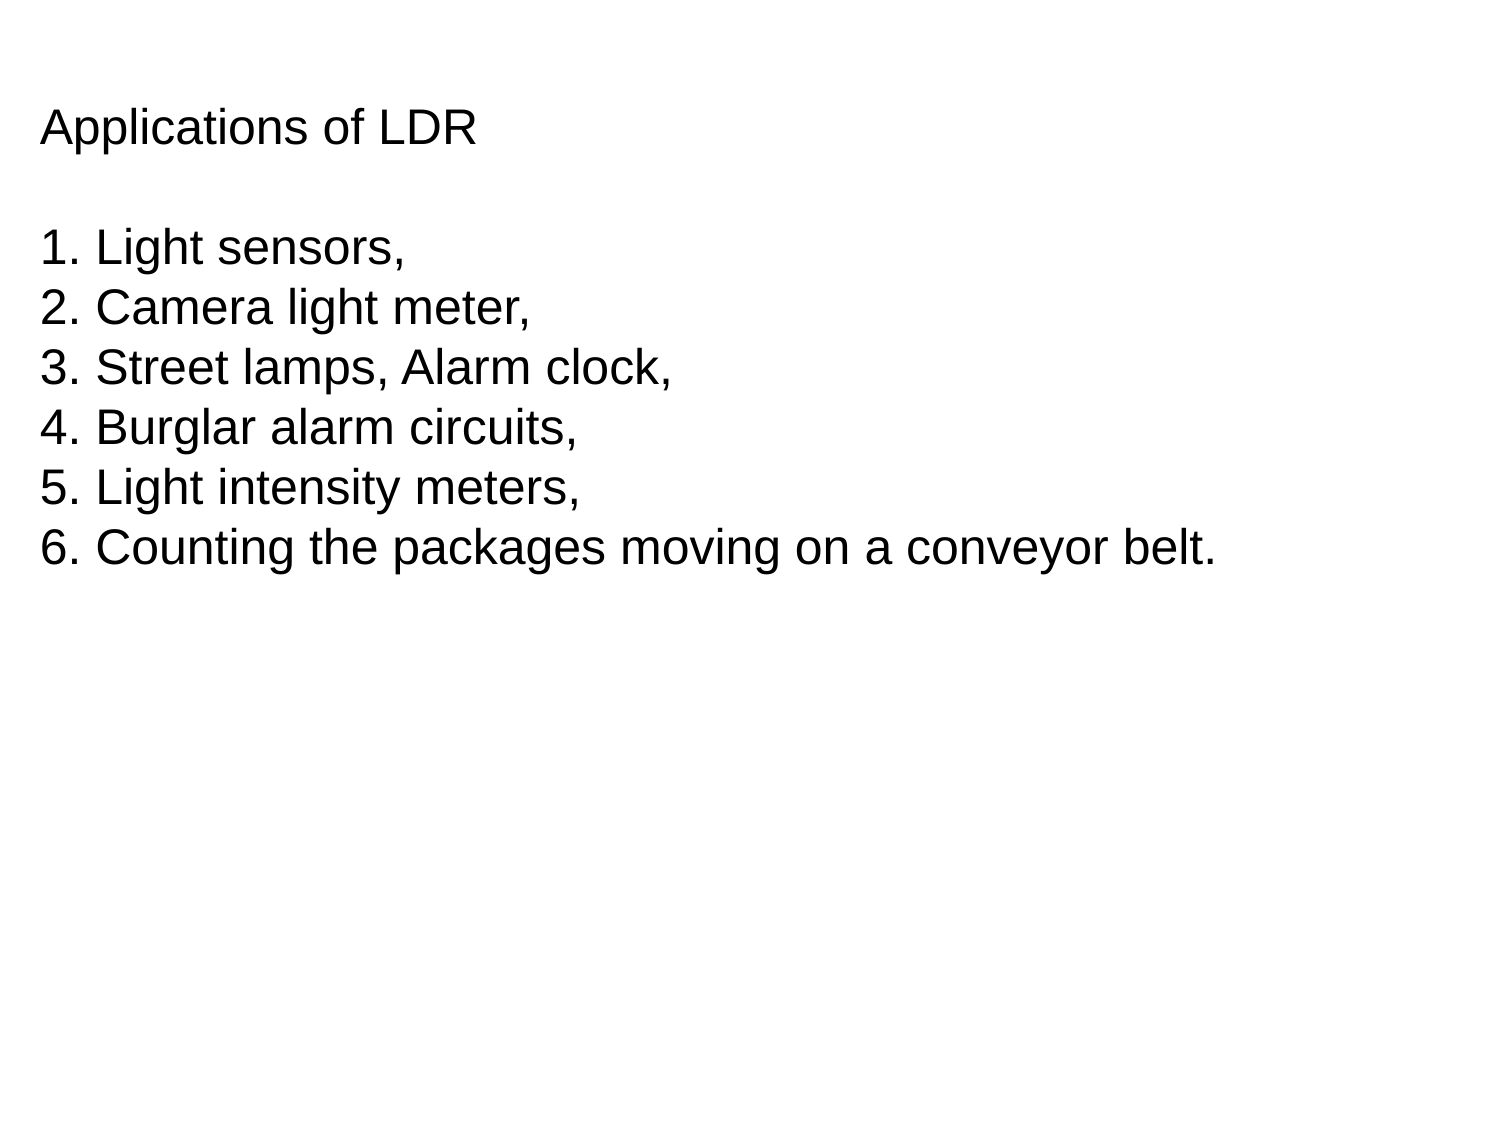

Applications of LDR

1. Light sensors,
2. Camera light meter,
3. Street lamps, Alarm clock,
4. Burglar alarm circuits,
5. Light intensity meters,
6. Counting the packages moving on a conveyor belt.